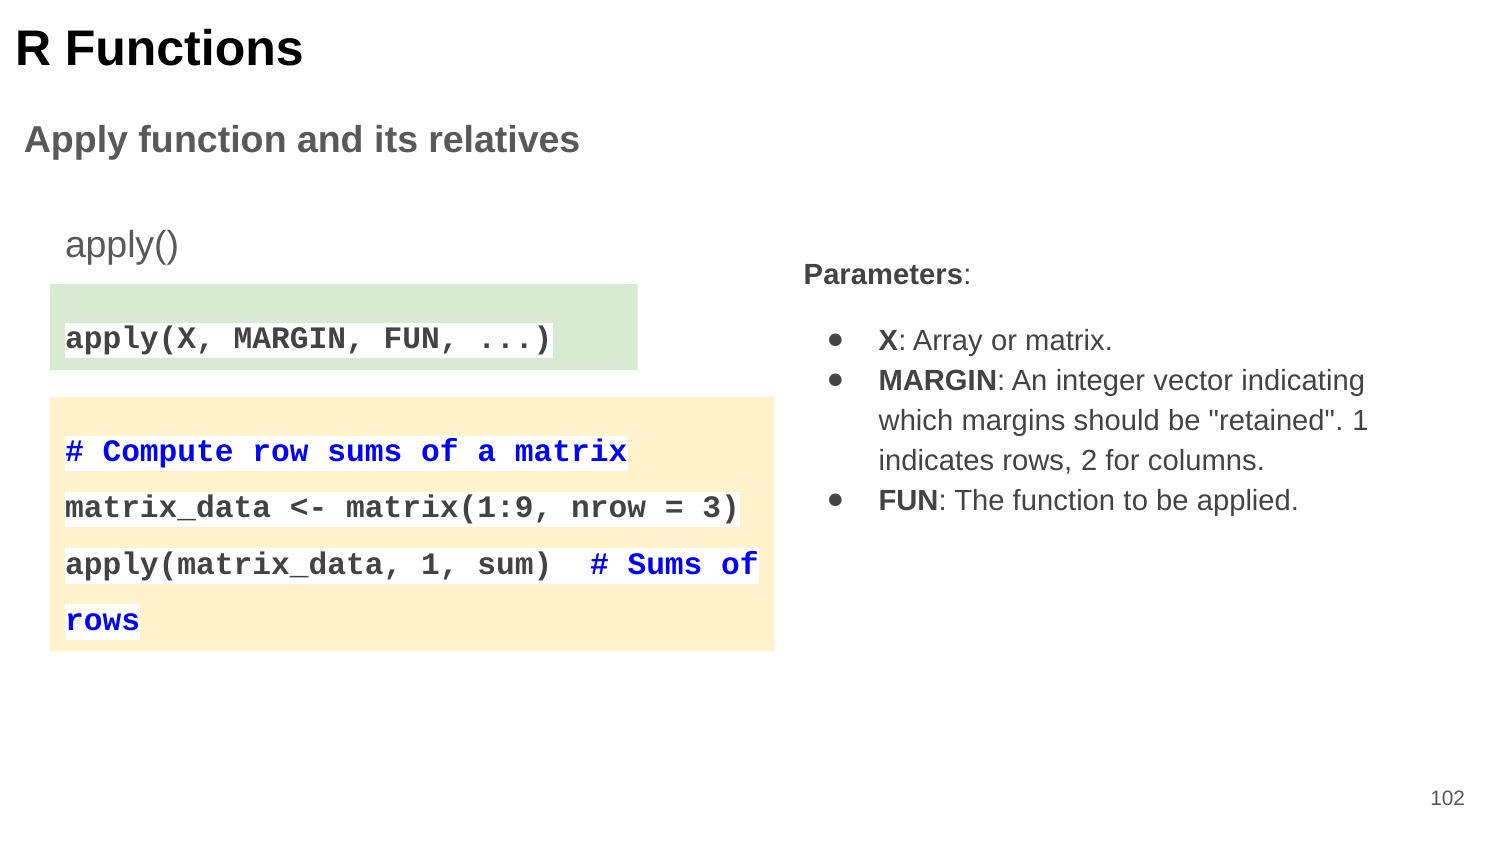

R Functions
Apply function and its relatives
apply()
Parameters:
X: Array or matrix.
MARGIN: An integer vector indicating which margins should be "retained". 1 indicates rows, 2 for columns.
FUN: The function to be applied.
apply(X, MARGIN, FUN, ...)
# Compute row sums of a matrix
matrix_data <- matrix(1:9, nrow = 3)
apply(matrix_data, 1, sum)  # Sums of rows
102